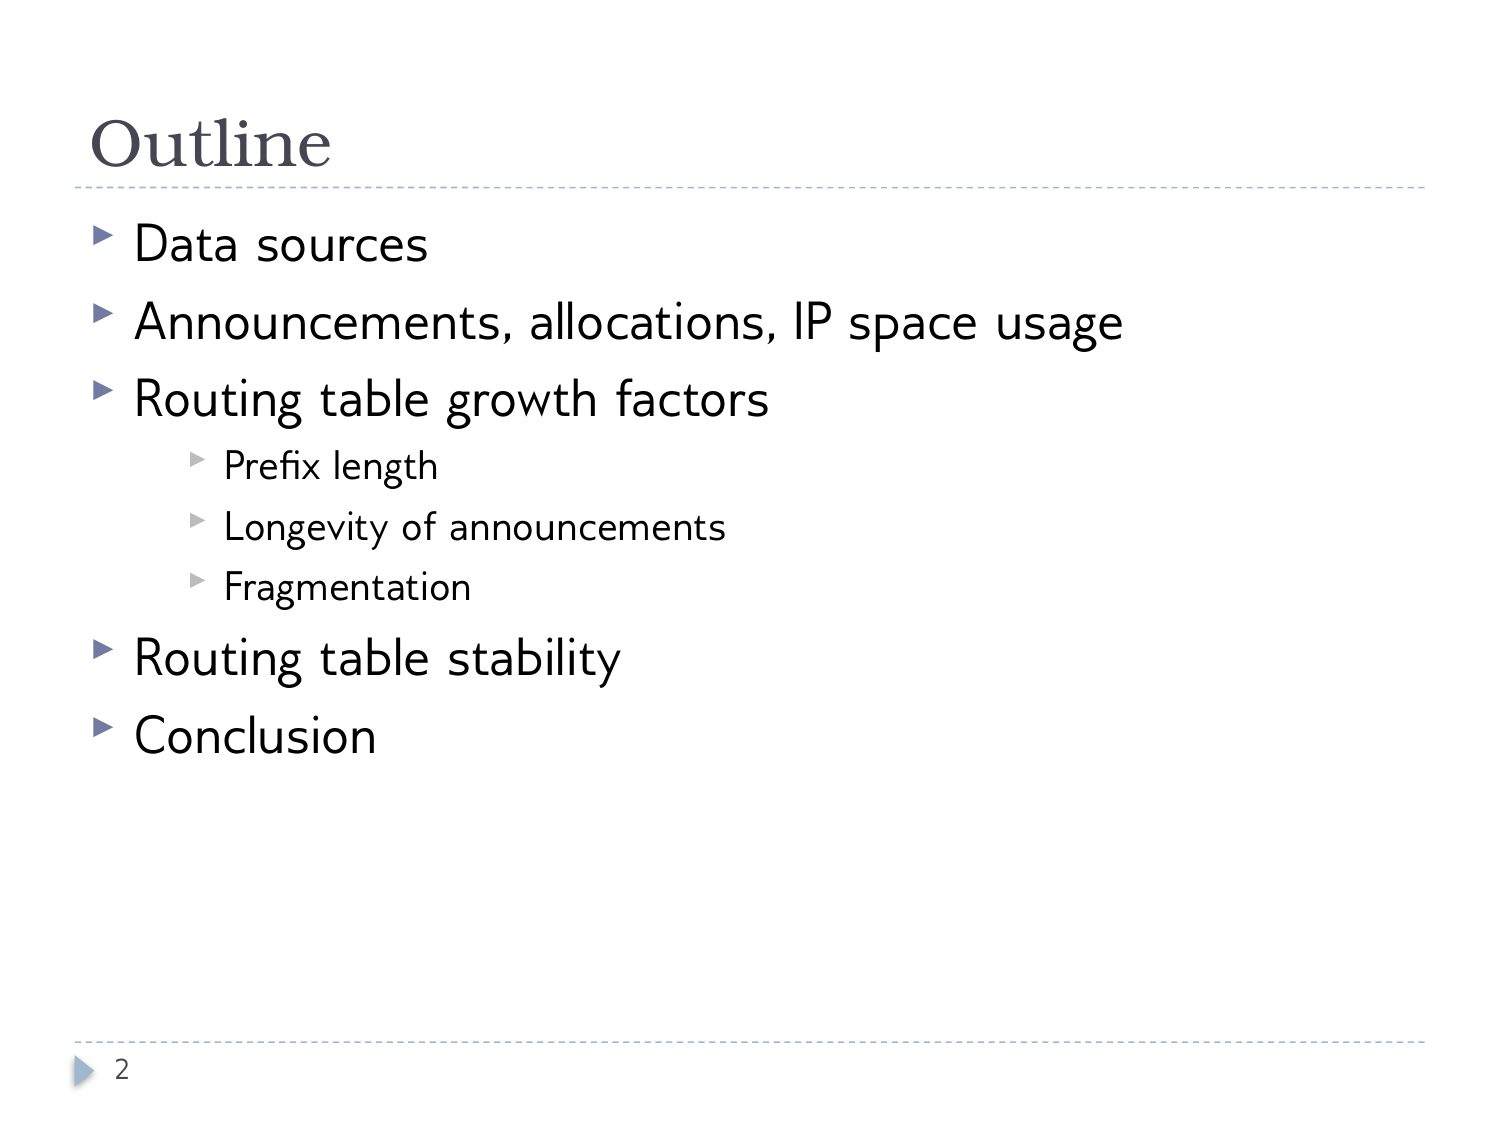

# Outline
Data sources
Announcements, allocations, IP space usage
Routing table growth factors
Prefix length
Longevity of announcements
Fragmentation
Routing table stability
Conclusion

2